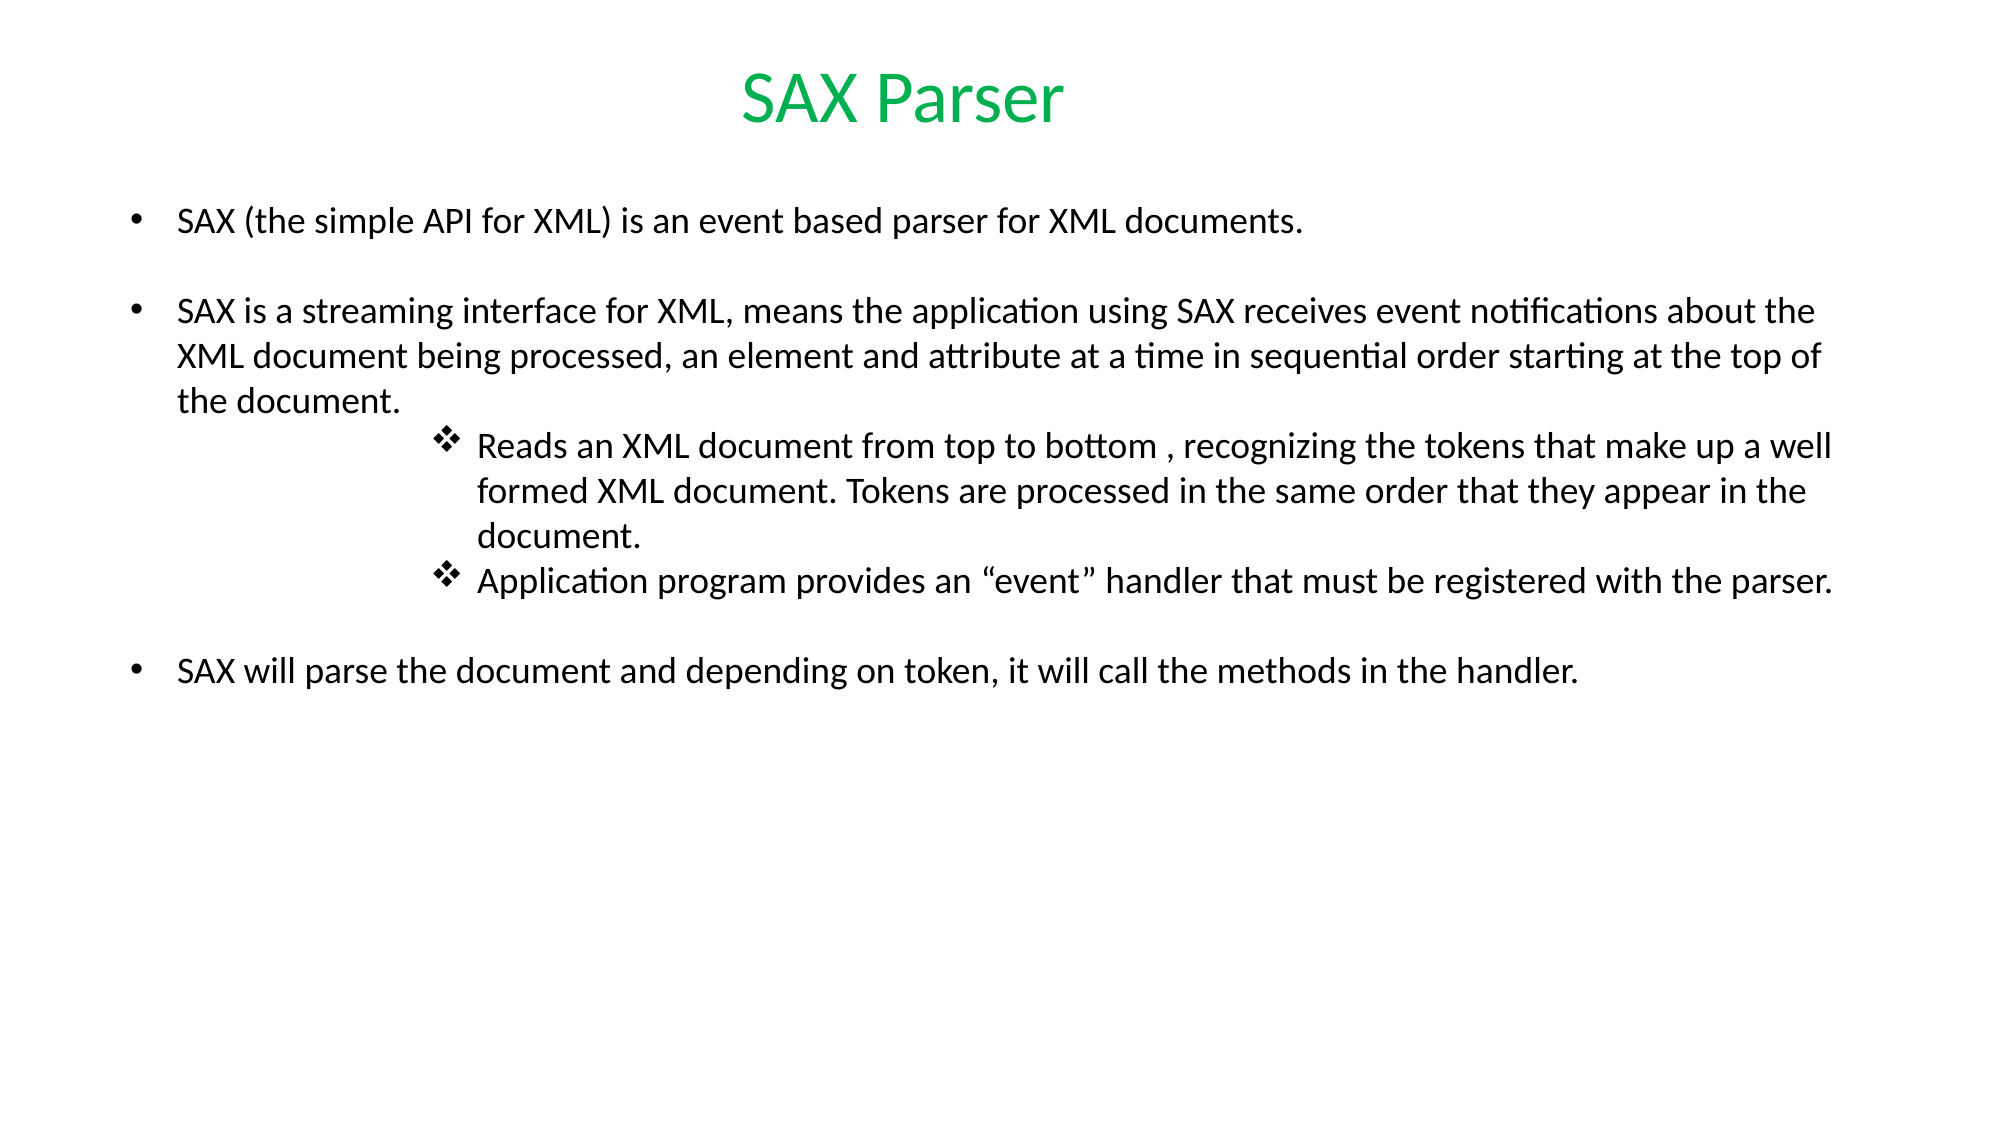

# SAX Parser
SAX (the simple API for XML) is an event based parser for XML documents.

SAX is a streaming interface for XML, means the application using SAX receives event notifications about the XML document being processed, an element and attribute at a time in sequential order starting at the top of the document.
Reads an XML document from top to bottom , recognizing the tokens that make up a well formed XML document. Tokens are processed in the same order that they appear in the document.
Application program provides an “event” handler that must be registered with the parser.

SAX will parse the document and depending on token, it will call the methods in the handler.